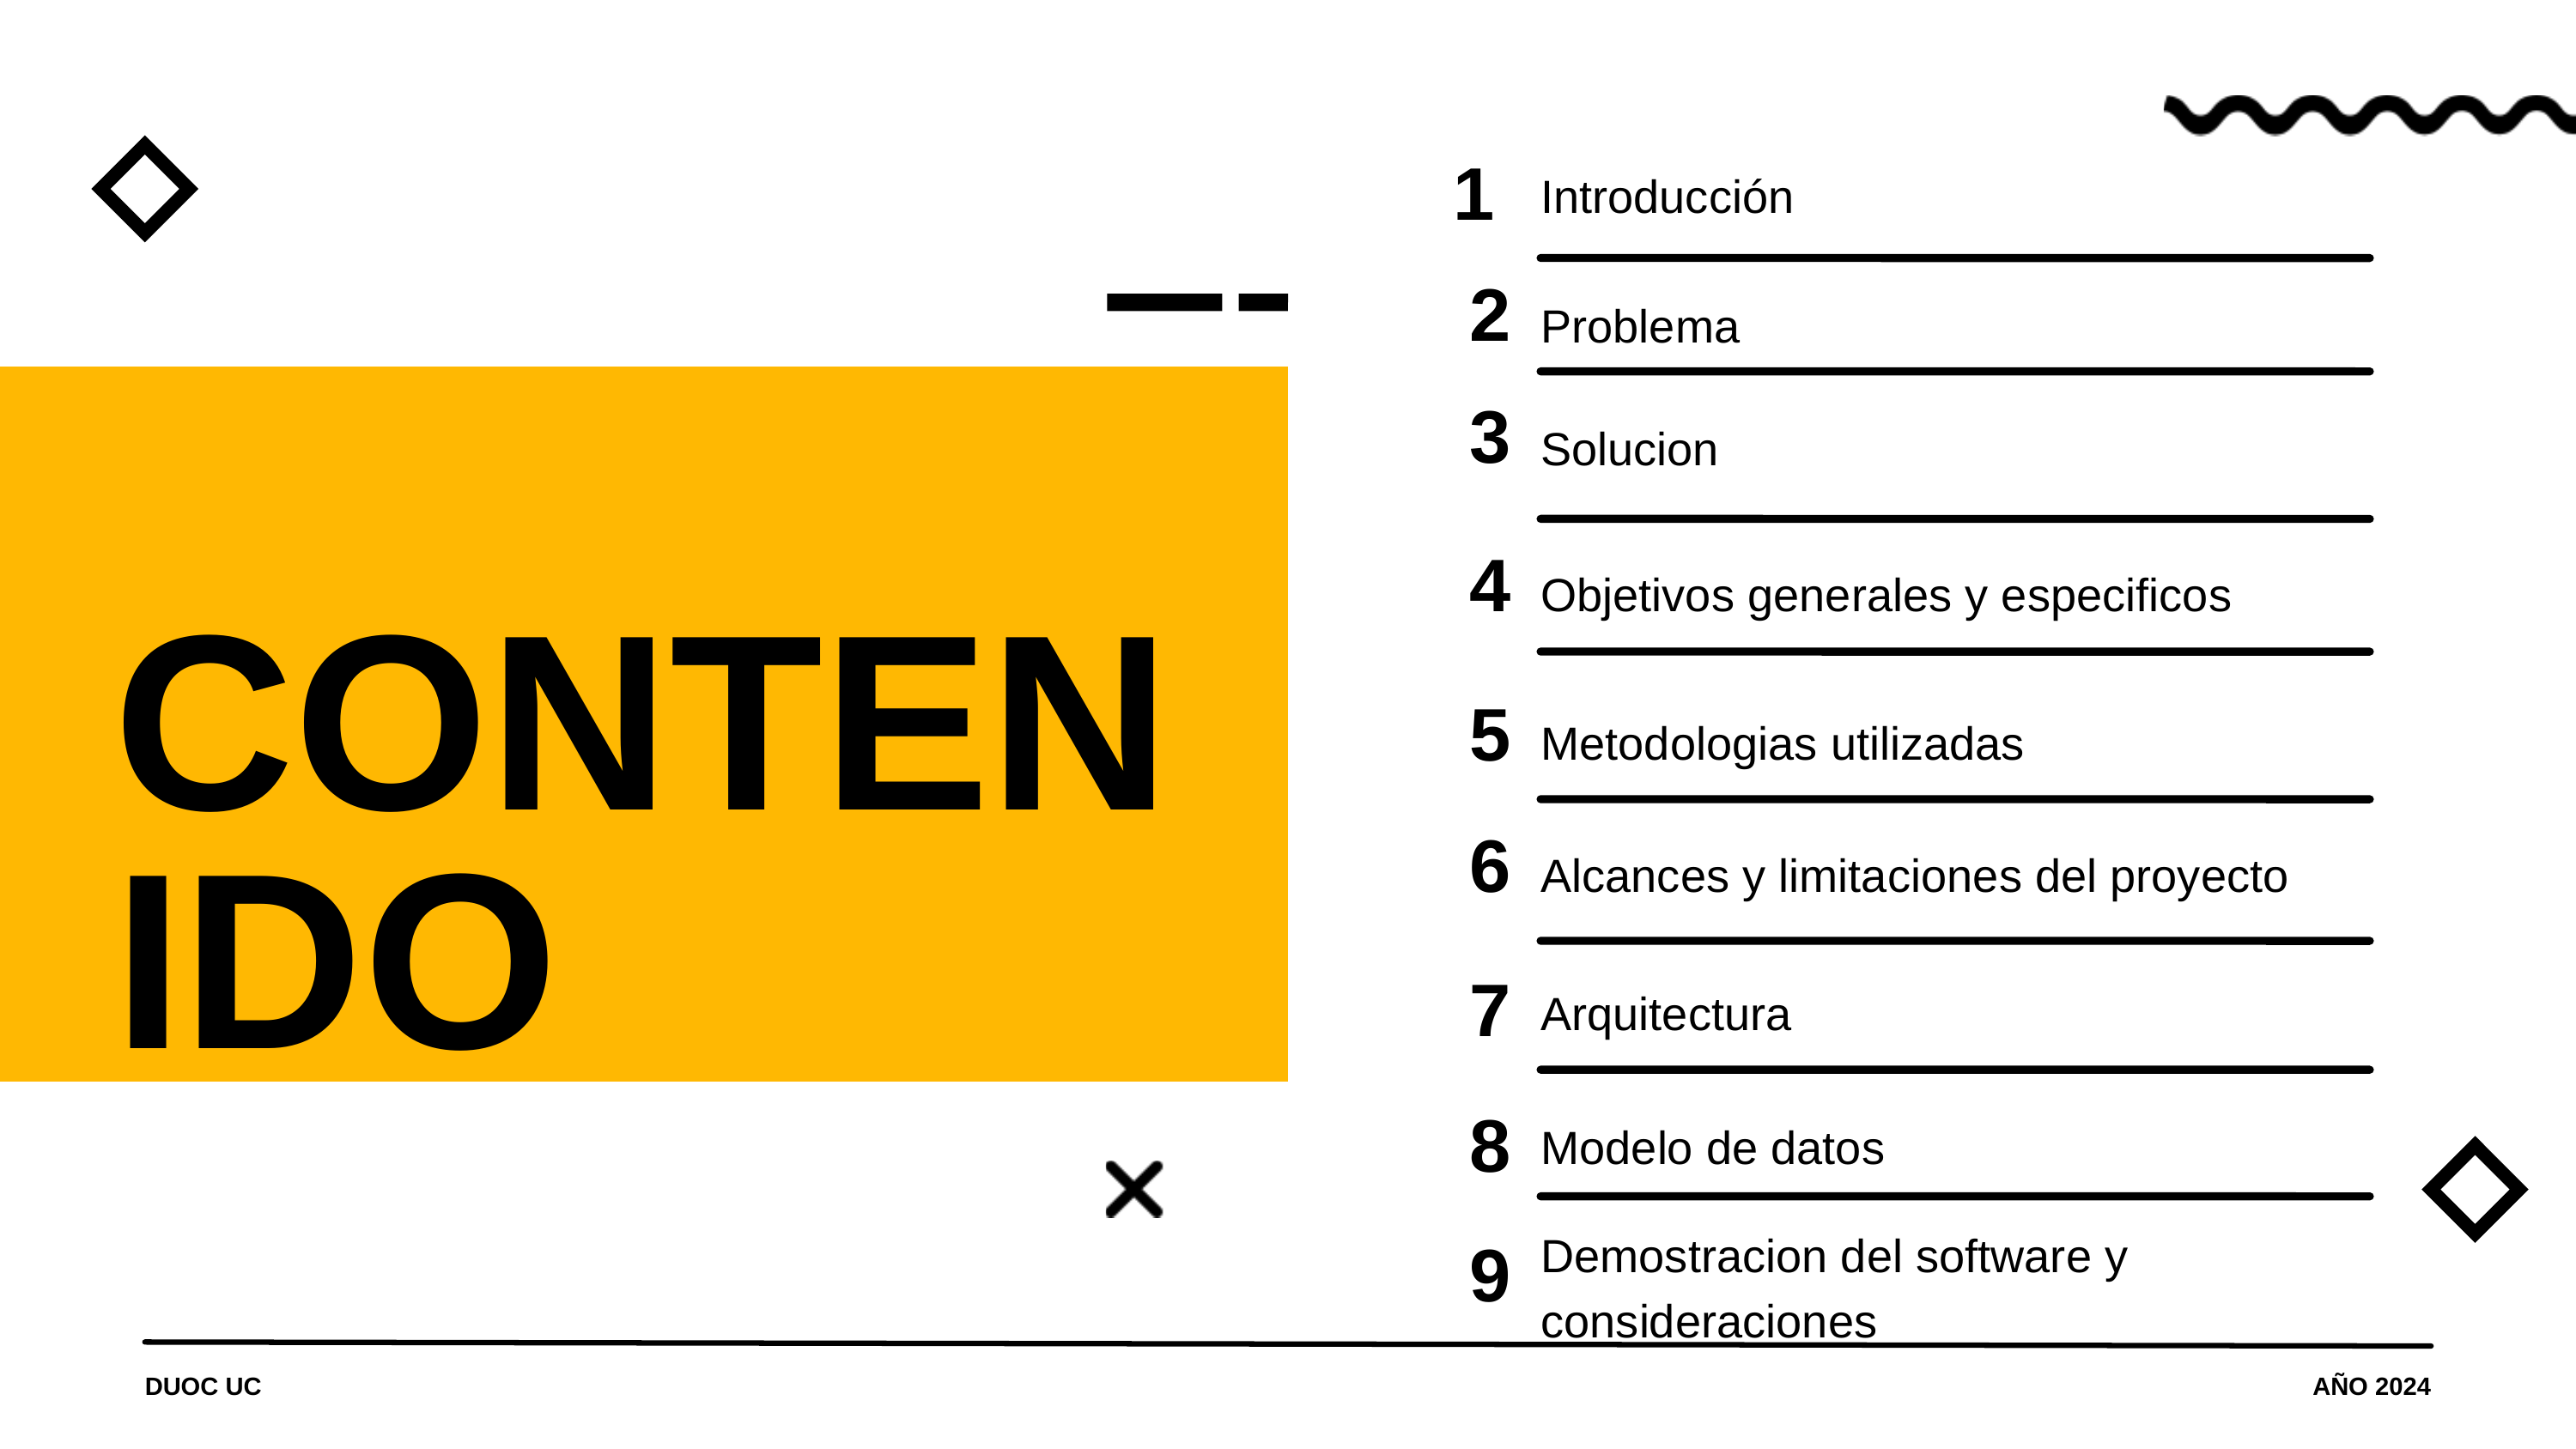

Introducción
1

2
Problema

3
Solucion

4
Objetivos generales y especificos
CONTENIDO

Metodologias utilizadas
5

6
Alcances y limitaciones del proyecto

Arquitectura
7

Modelo de datos
8

Demostracion del software y consideraciones
9

DUOC UC
AÑO 2024